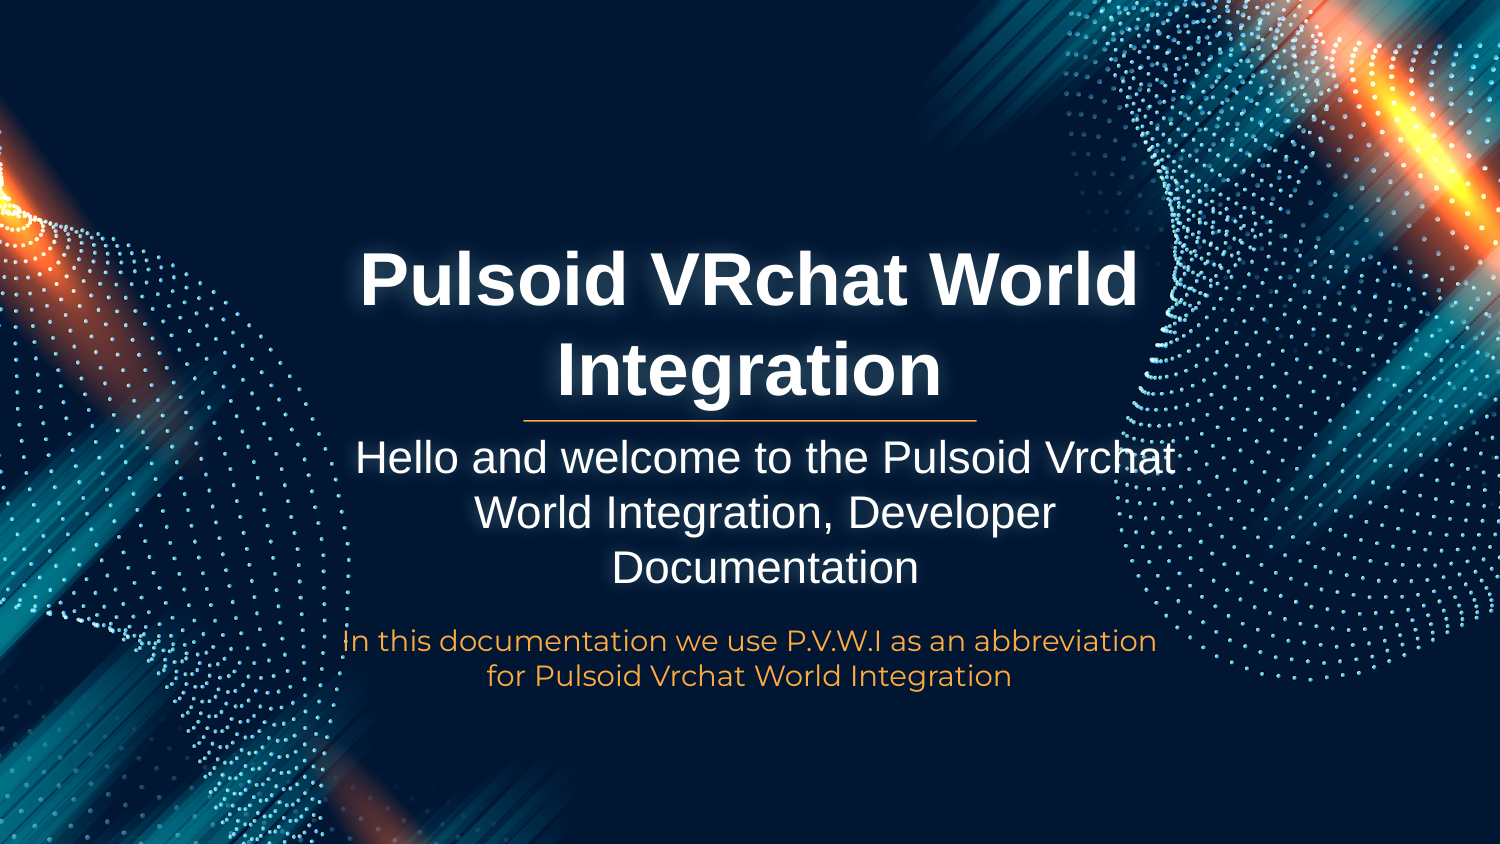

# Pulsoid VRchat World Integration
Hello and welcome to the Pulsoid Vrchat World Integration, Developer Documentation
In this documentation we use P.V.W.I as an abbreviation for Pulsoid Vrchat World Integration